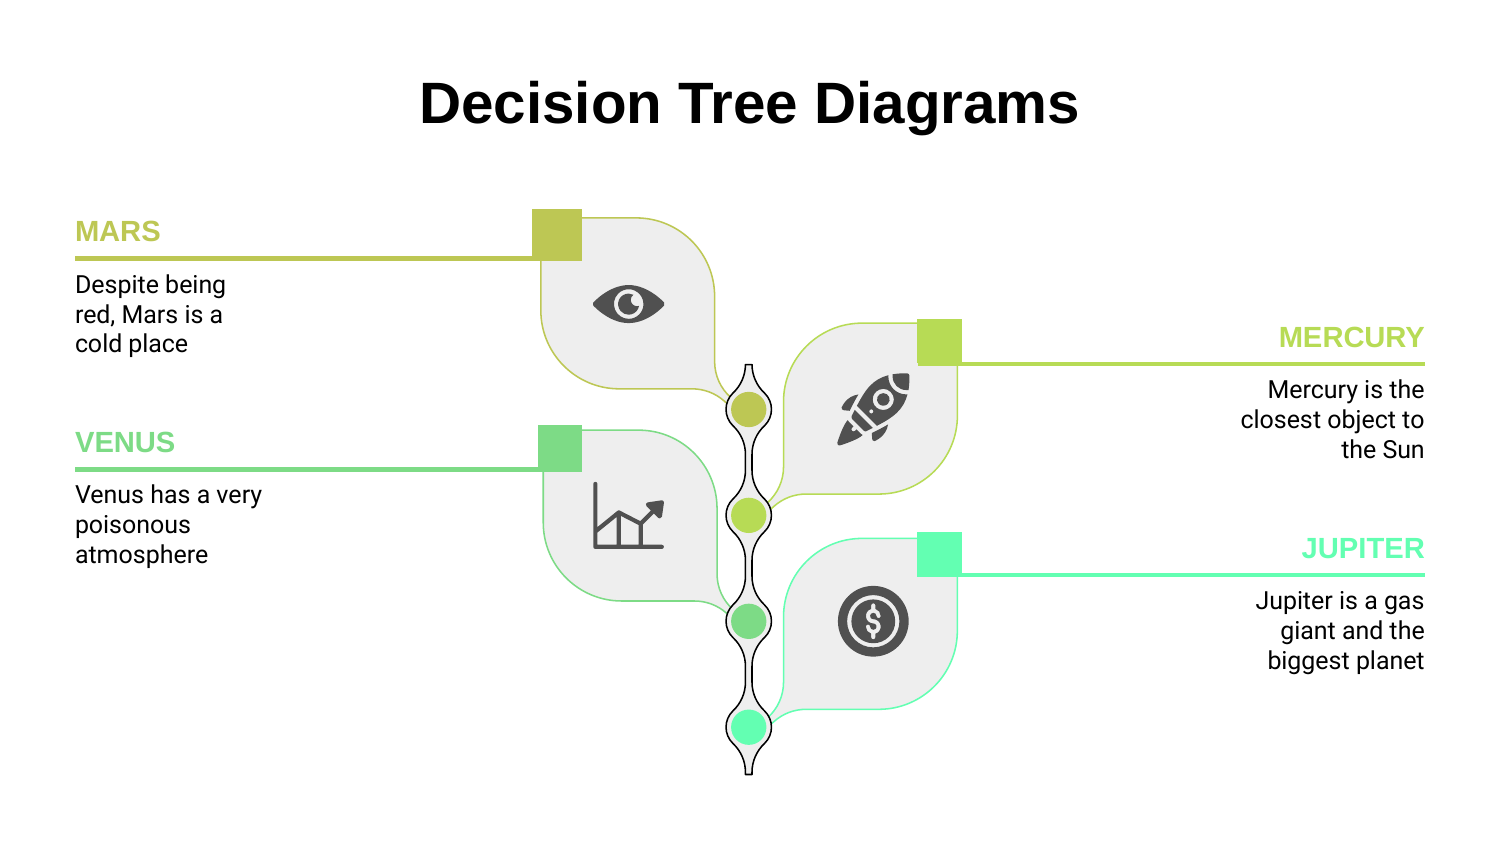

# Decision Tree Diagrams
MARS
Despite being red, Mars is a cold place

MERCURY
Mercury is the closest object to the Sun

VENUS
Venus has a very poisonous atmosphere

JUPITER
Jupiter is a gas giant and the biggest planet